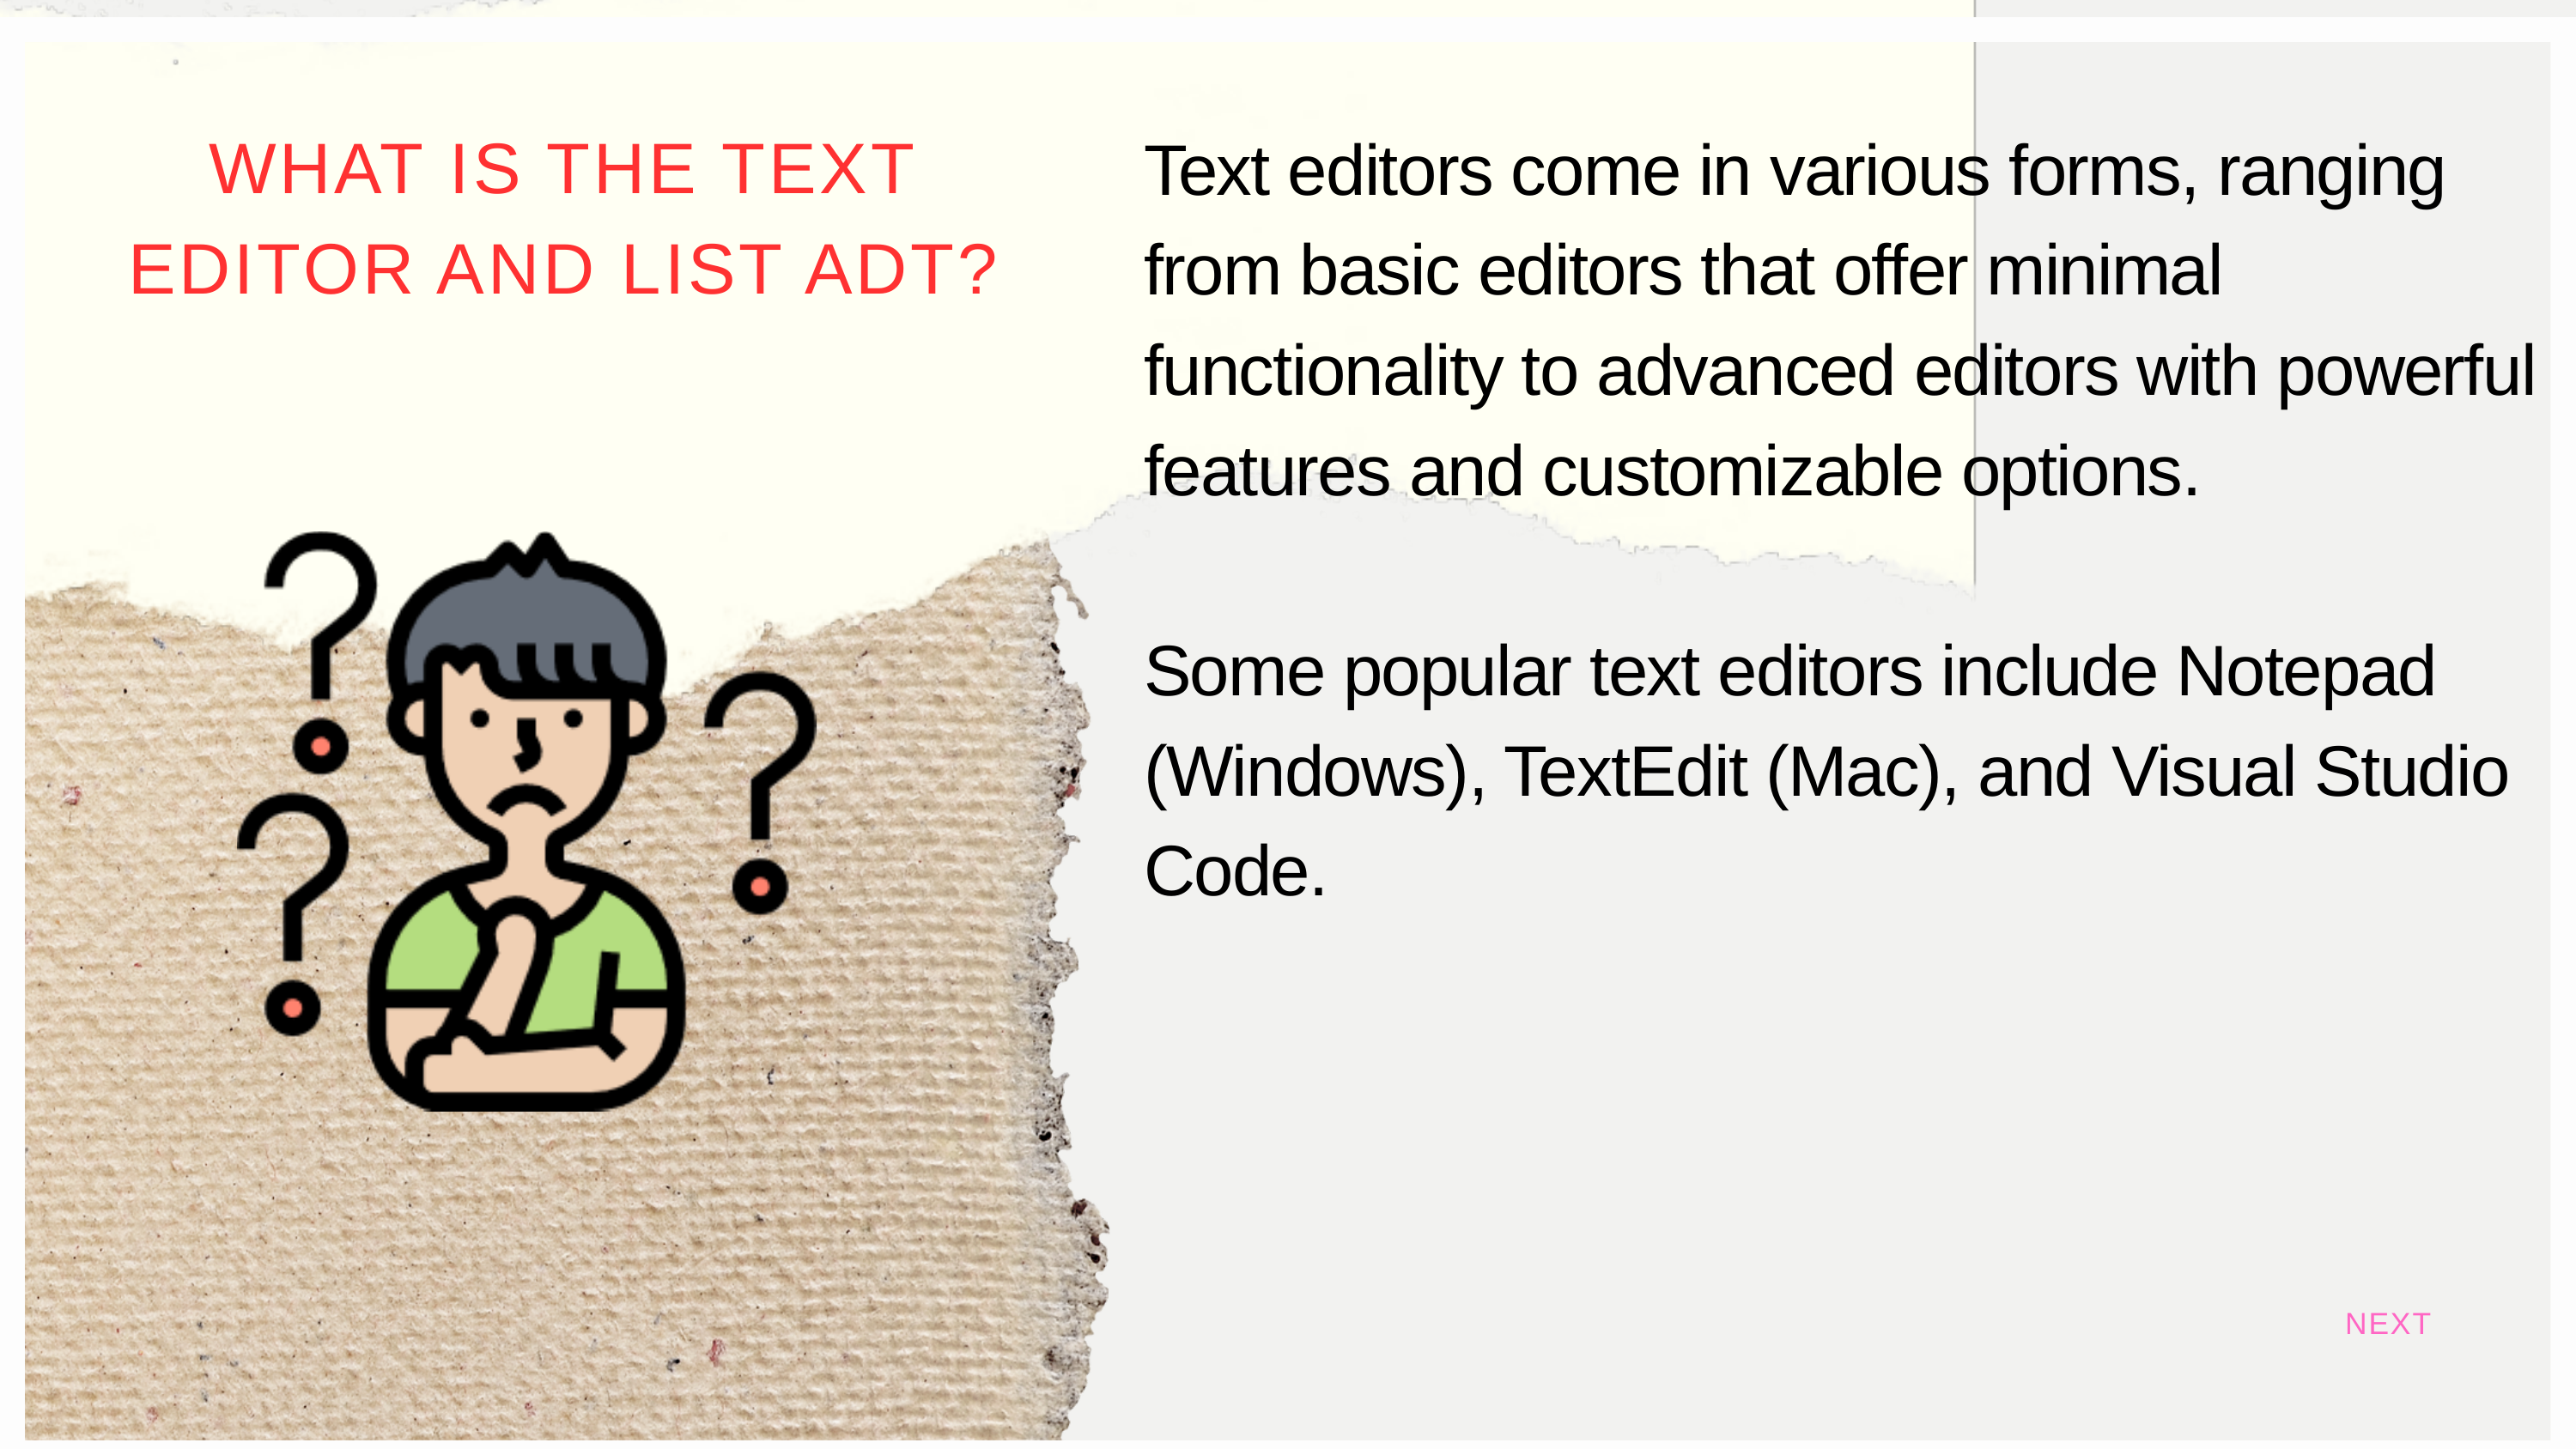

WHAT IS THE TEXT EDITOR AND LIST ADT?
Text editors come in various forms, ranging from basic editors that offer minimal functionality to advanced editors with powerful features and customizable options.

Some popular text editors include Notepad (Windows), TextEdit (Mac), and Visual Studio Code.

NEXT